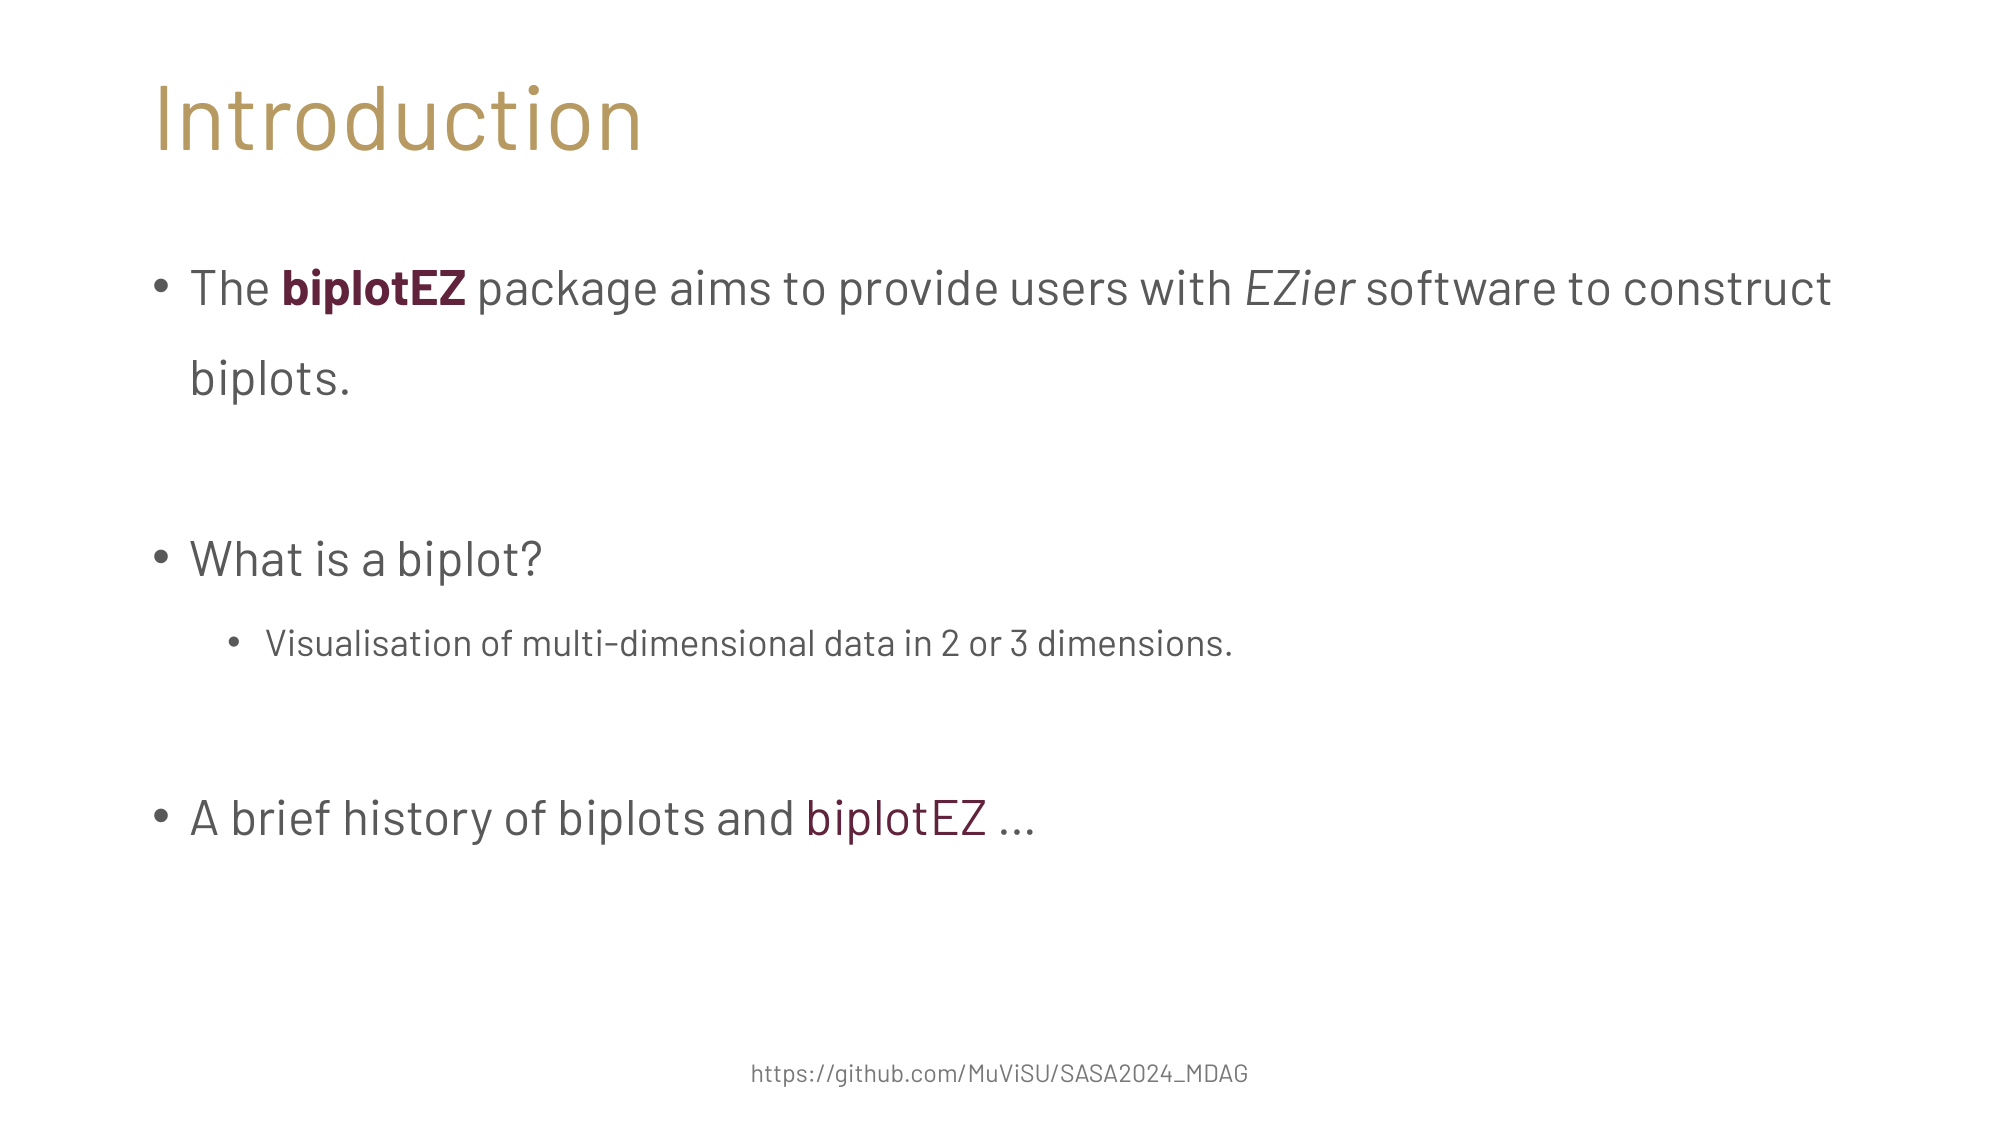

# Introduction
The biplotEZ package aims to provide users with EZier software to construct biplots.

What is a biplot?
Visualisation of multi-dimensional data in 2 or 3 dimensions.

A brief history of biplots and biplotEZ …